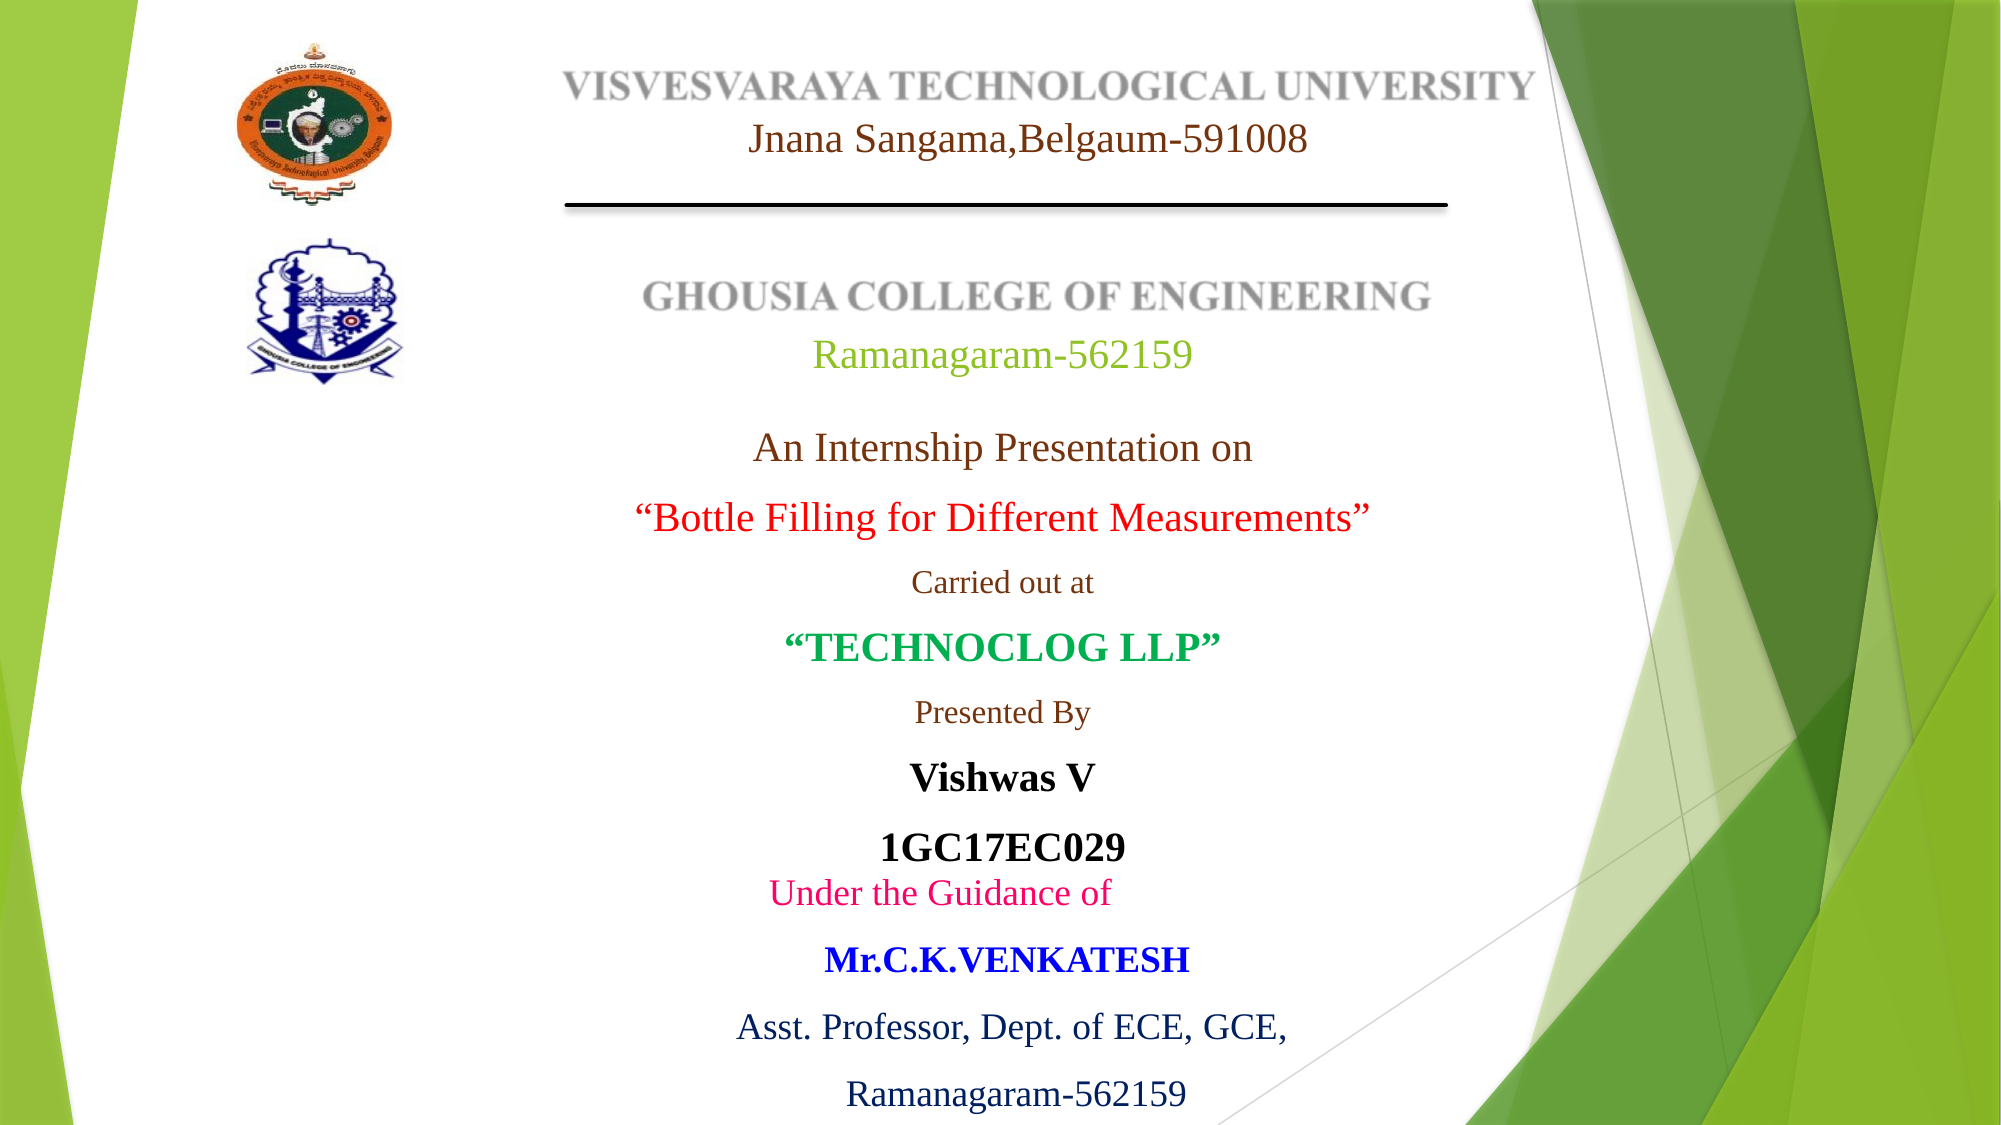

Jnana Sangama,Belgaum-591008

Ramanagaram-562159

An Internship Presentation on
“Bottle Filling for Different Measurements”
Carried out at
“TECHNOCLOG LLP”
Presented By
Vishwas V
1GC17EC029

        Under the Guidance of
         Mr.C.K.VENKATESH
          Asst. Professor, Dept. of ECE, GCE,
             Ramanagaram-562159